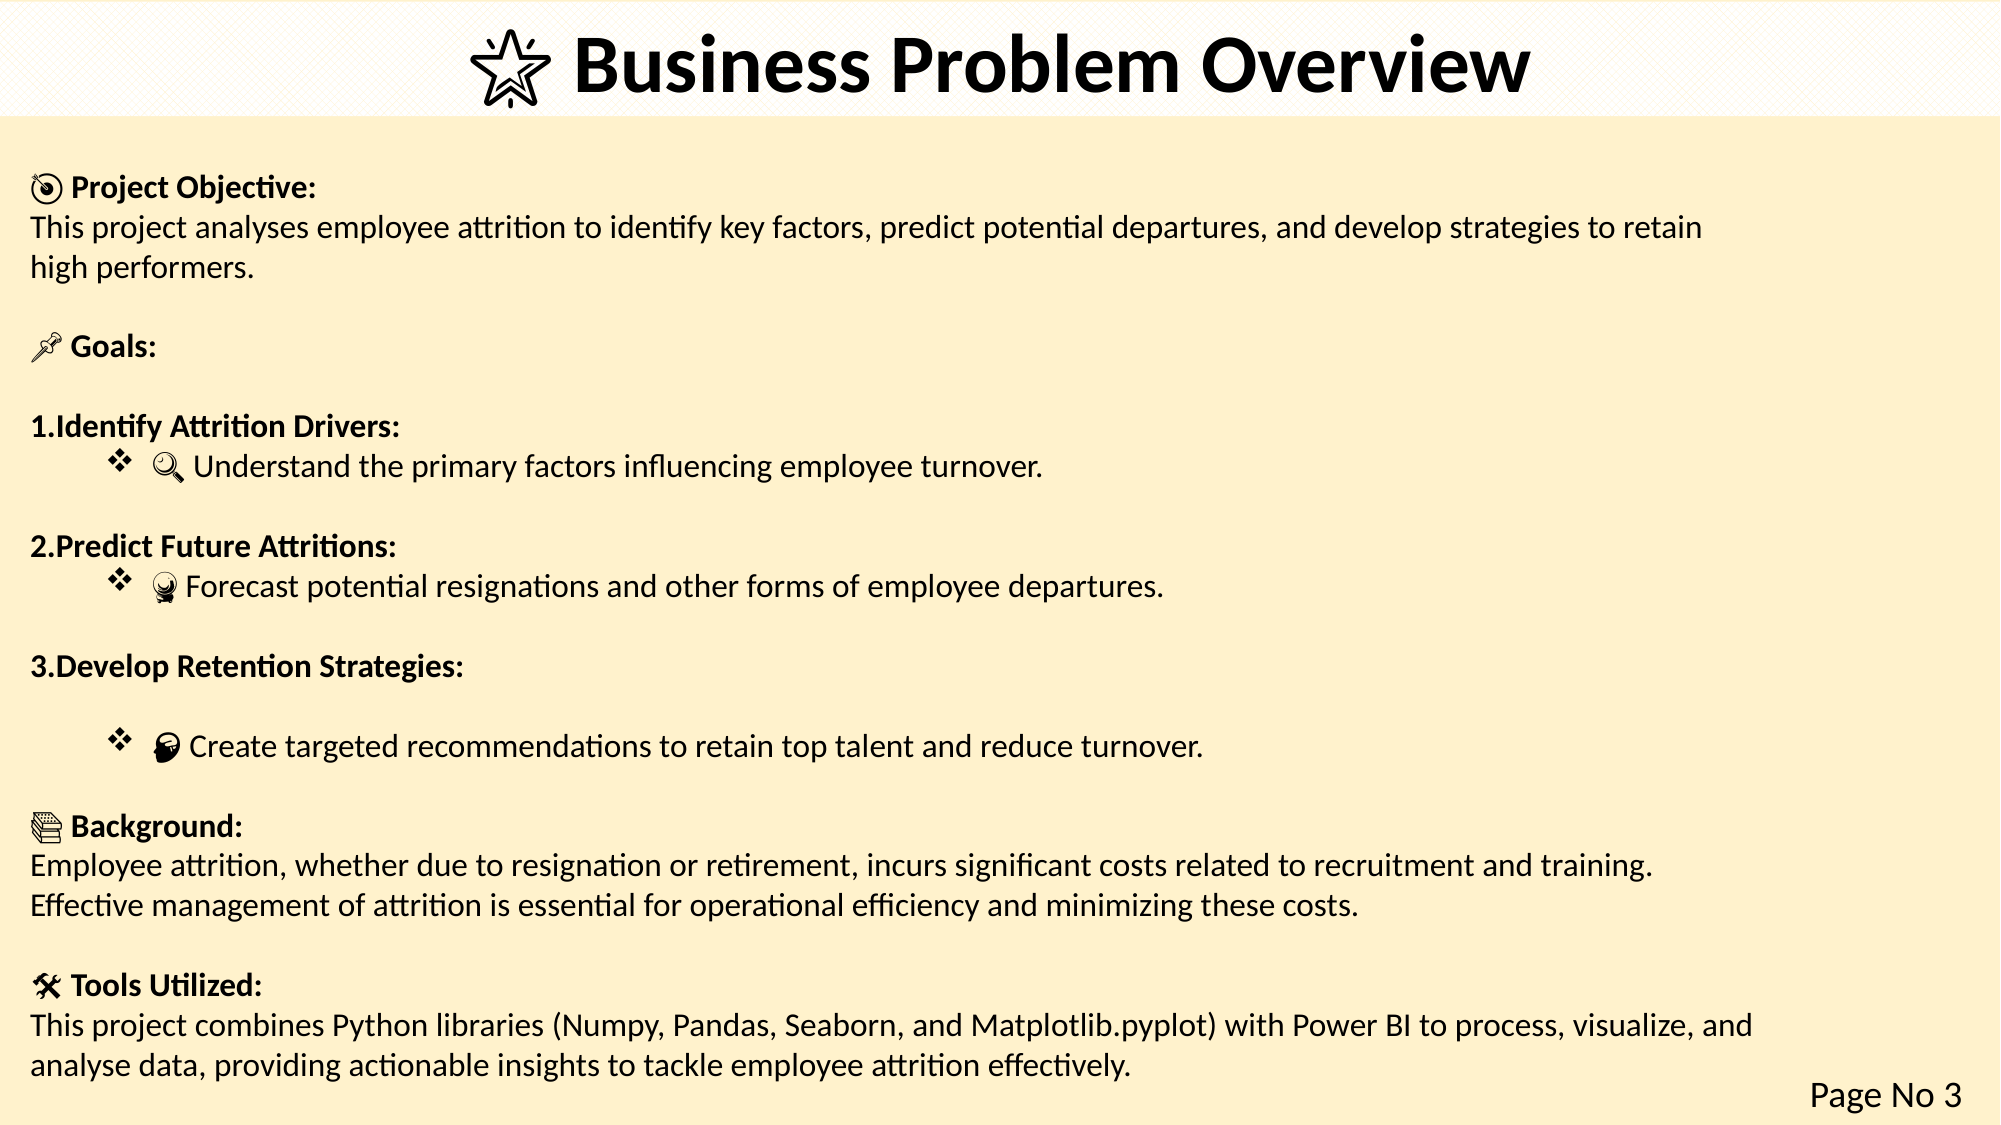

🌟 Business Problem Overview

🎯 Project Objective:
This project analyses employee attrition to identify key factors, predict potential departures, and develop strategies to retain high performers.

📌 Goals:

Identify Attrition Drivers:
🔍 Understand the primary factors influencing employee turnover.

Predict Future Attritions:
🔮 Forecast potential resignations and other forms of employee departures.

Develop Retention Strategies:

🧠 Create targeted recommendations to retain top talent and reduce turnover.

📚 Background:
Employee attrition, whether due to resignation or retirement, incurs significant costs related to recruitment and training. Effective management of attrition is essential for operational efficiency and minimizing these costs.

🛠️ Tools Utilized:
This project combines Python libraries (Numpy, Pandas, Seaborn, and Matplotlib.pyplot) with Power BI to process, visualize, and analyse data, providing actionable insights to tackle employee attrition effectively.

Page No 3